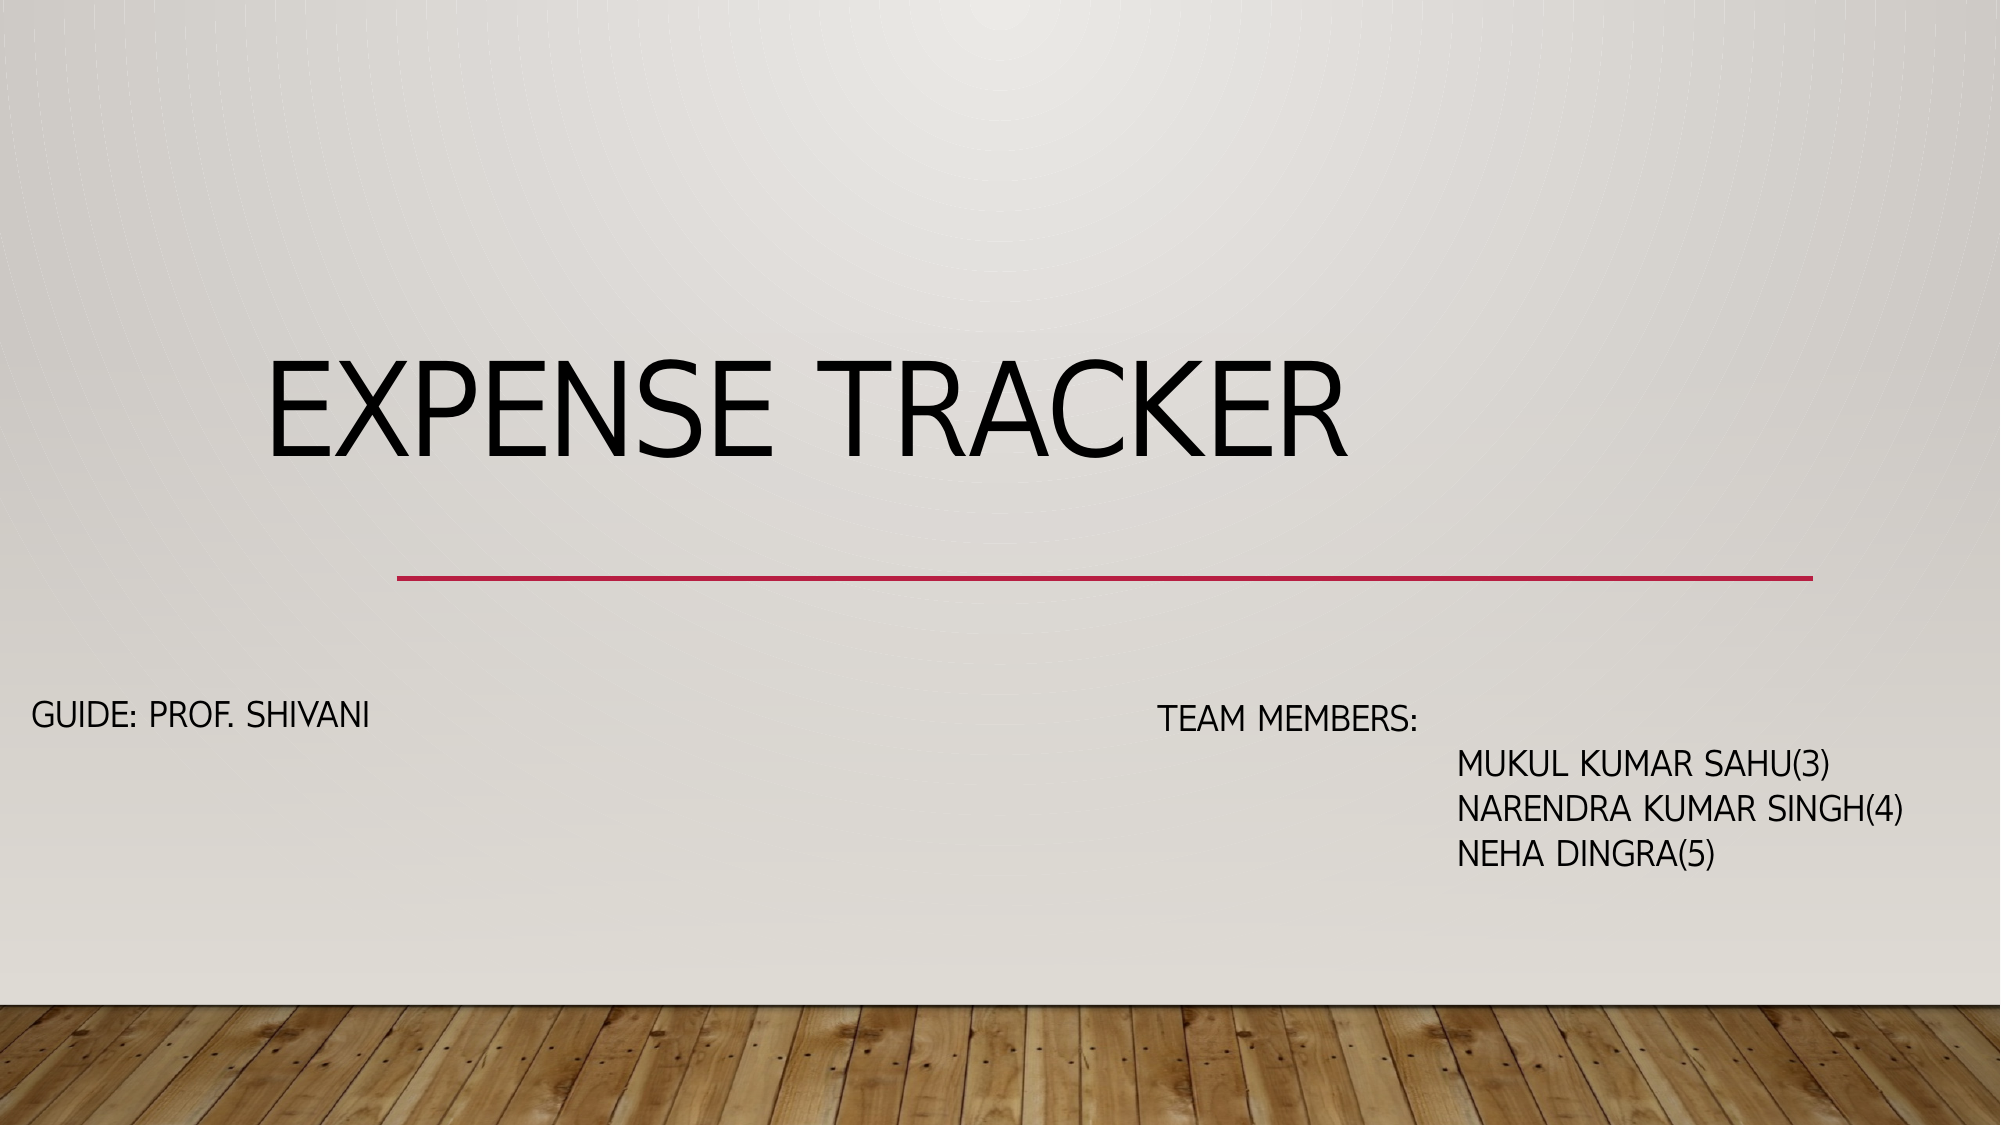

# EXPENSE TRACKER
GUIDE: Prof. SHIVANI

TEAM MEMBERS:
		MUKUL KUMAR SAHU(3)
		NARENDRA KUMAR SINGH(4)
		NEHA DINGRA(5)